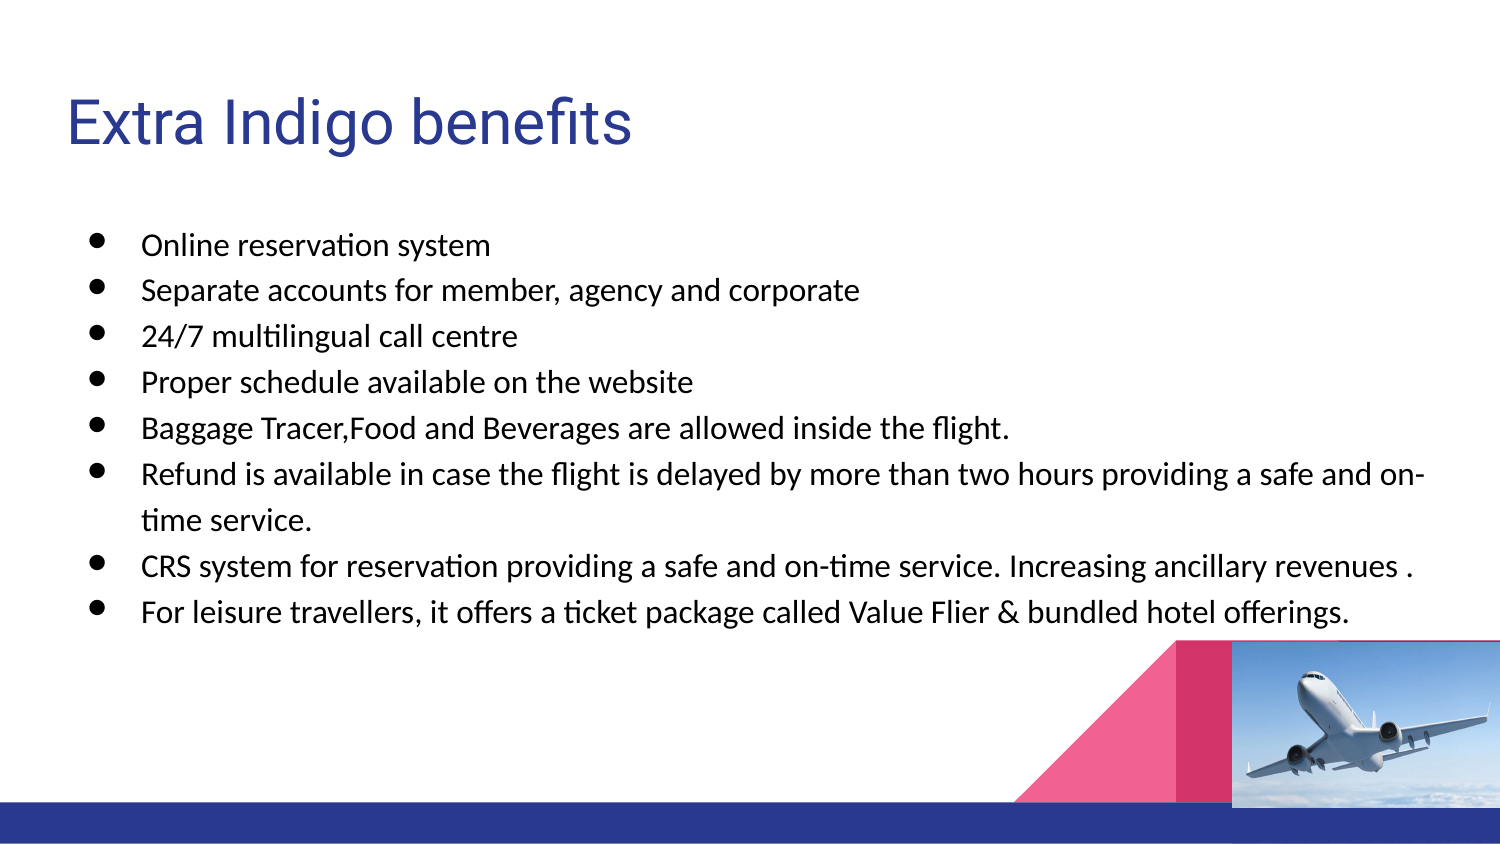

# Extra Indigo benefits
Online reservation system
Separate accounts for member, agency and corporate
24/7 multilingual call centre
Proper schedule available on the website
Baggage Tracer,Food and Beverages are allowed inside the flight.
Refund is available in case the flight is delayed by more than two hours providing a safe and on-time service.
CRS system for reservation providing a safe and on-time service. Increasing ancillary revenues .
For leisure travellers, it offers a ticket package called Value Flier & bundled hotel offerings.